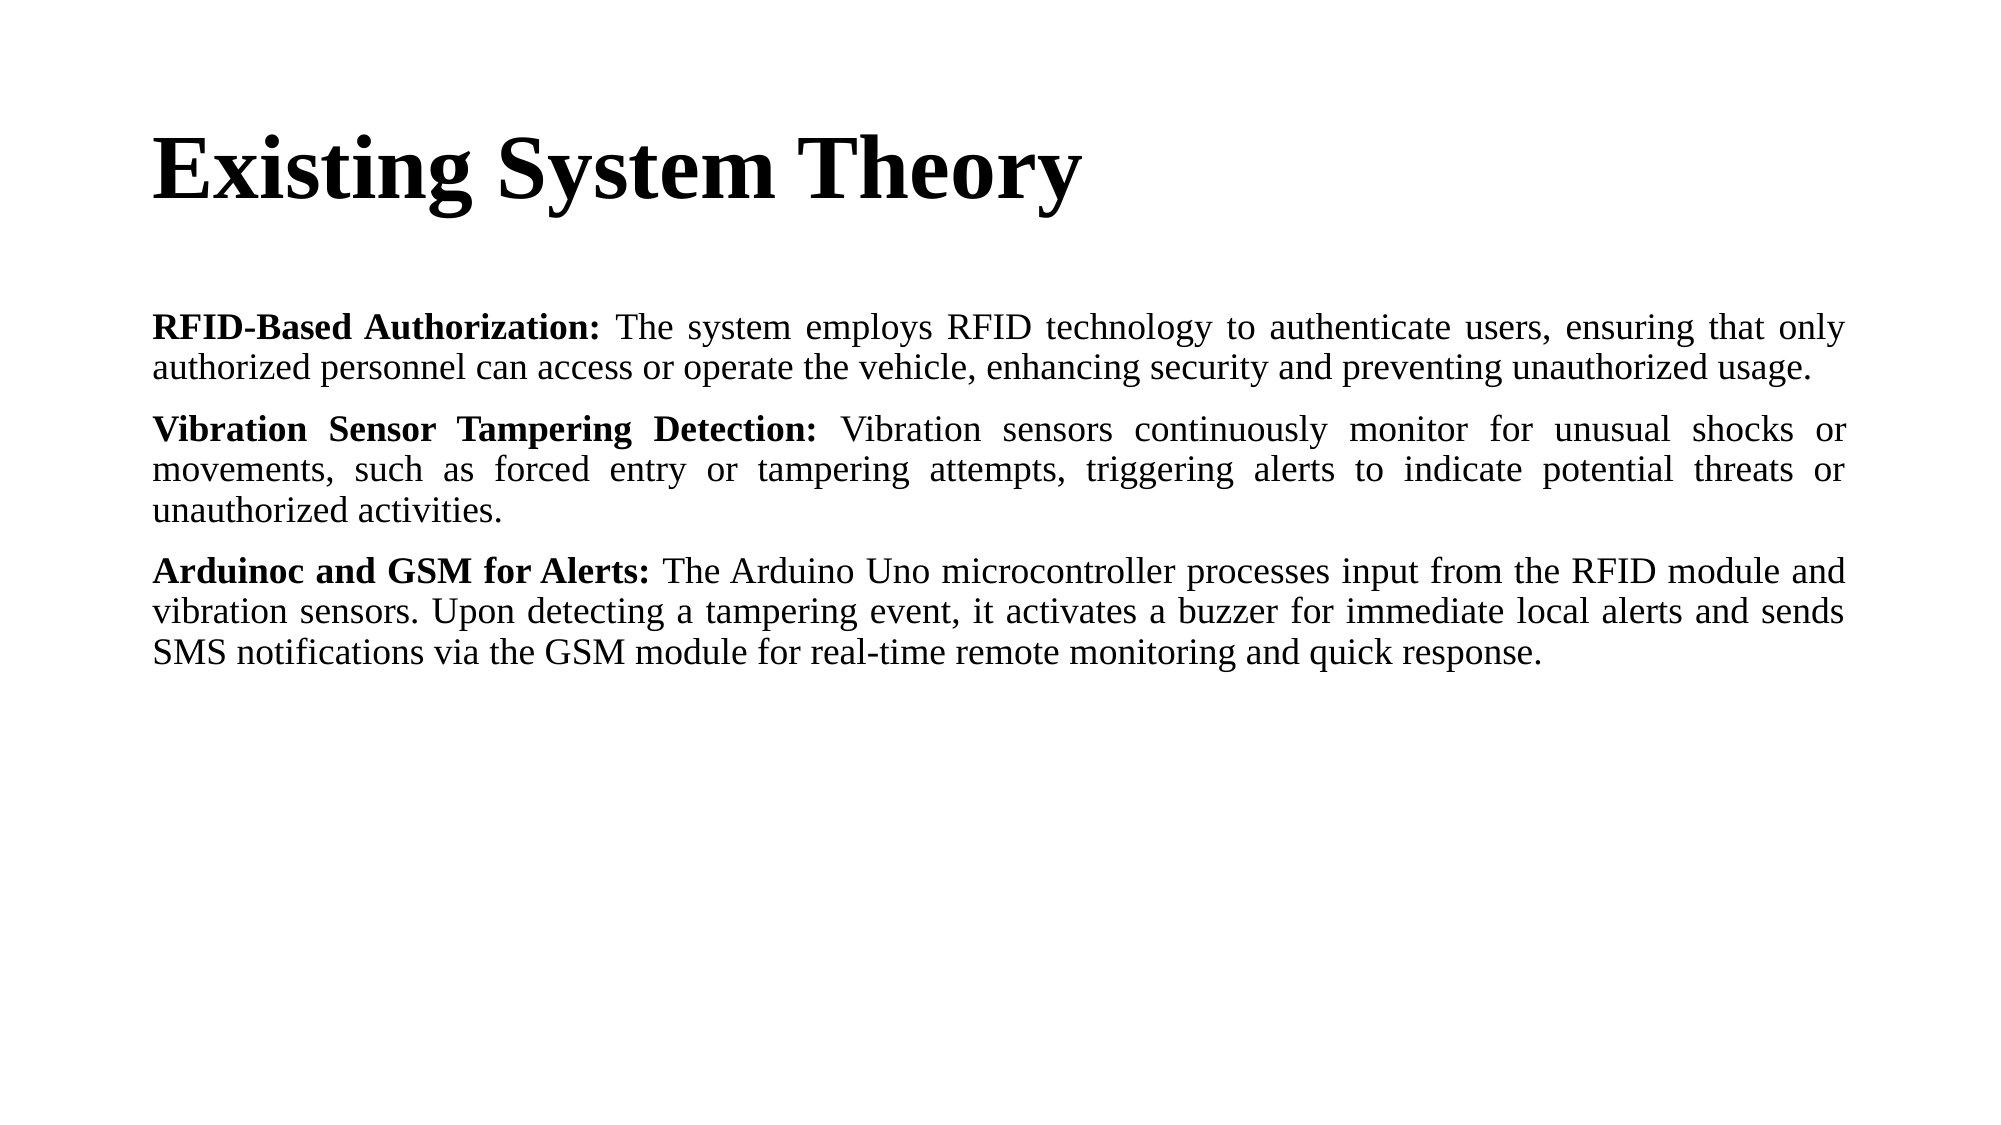

# Existing System Theory
RFID-Based Authorization: The system employs RFID technology to authenticate users, ensuring that only authorized personnel can access or operate the vehicle, enhancing security and preventing unauthorized usage.
Vibration Sensor Tampering Detection: Vibration sensors continuously monitor for unusual shocks or movements, such as forced entry or tampering attempts, triggering alerts to indicate potential threats or unauthorized activities.
Arduinoc and GSM for Alerts: The Arduino Uno microcontroller processes input from the RFID module and vibration sensors. Upon detecting a tampering event, it activates a buzzer for immediate local alerts and sends SMS notifications via the GSM module for real-time remote monitoring and quick response.